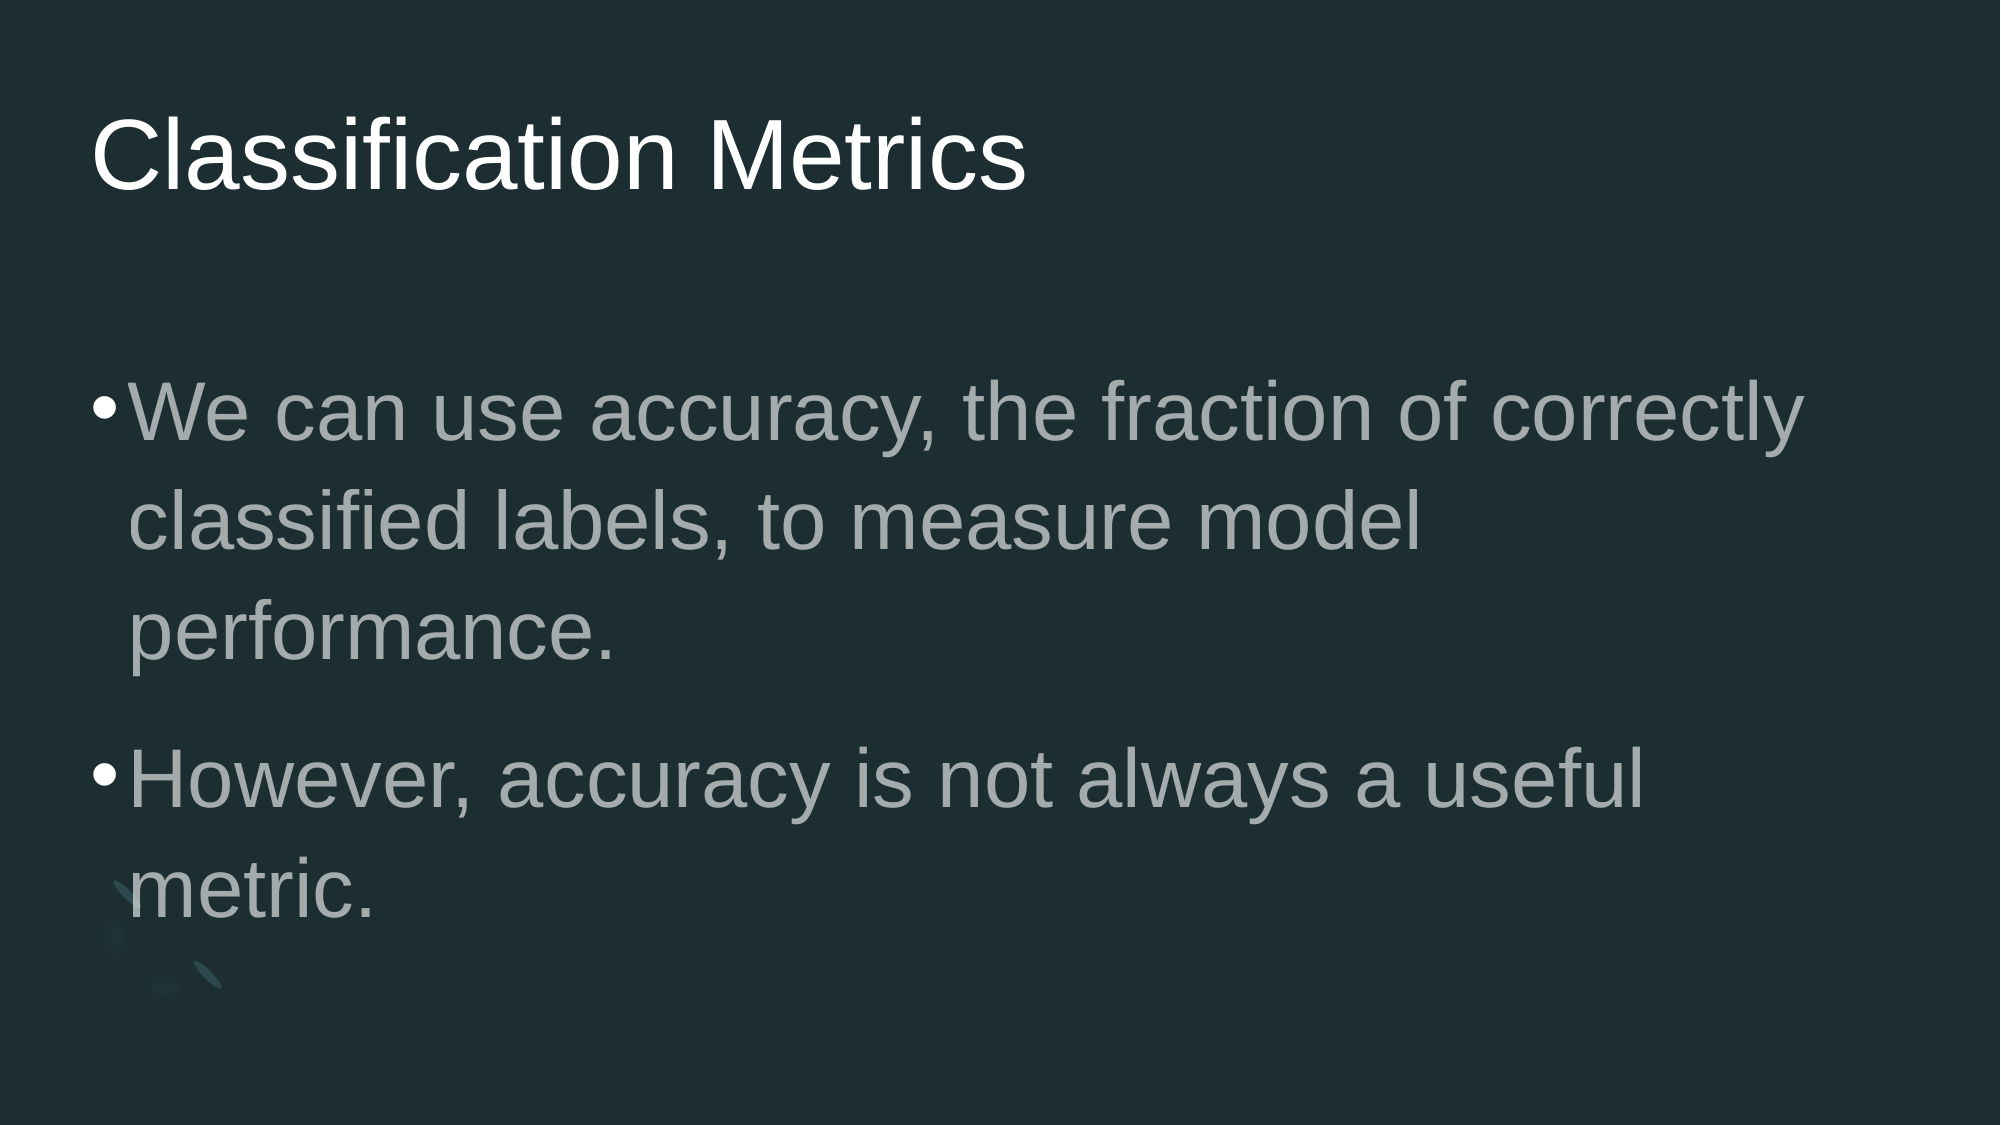

# Classification Metrics
We can use accuracy, the fraction of correctly classified labels, to measure model performance.
However, accuracy is not always a useful metric.